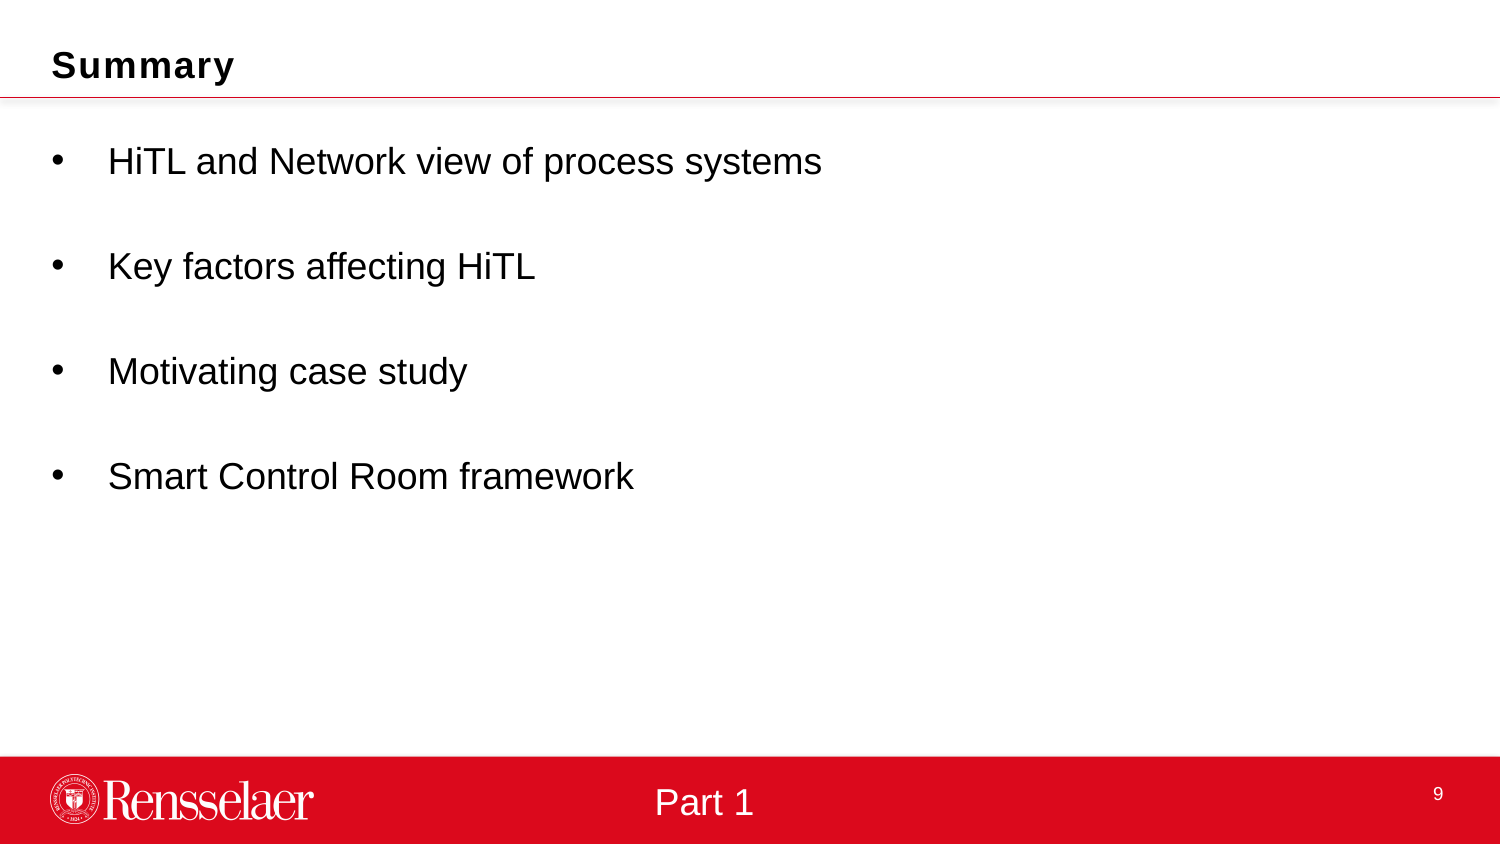

Summary
HiTL and Network view of process systems

Key factors affecting HiTL

Motivating case study

Smart Control Room framework
Part 1